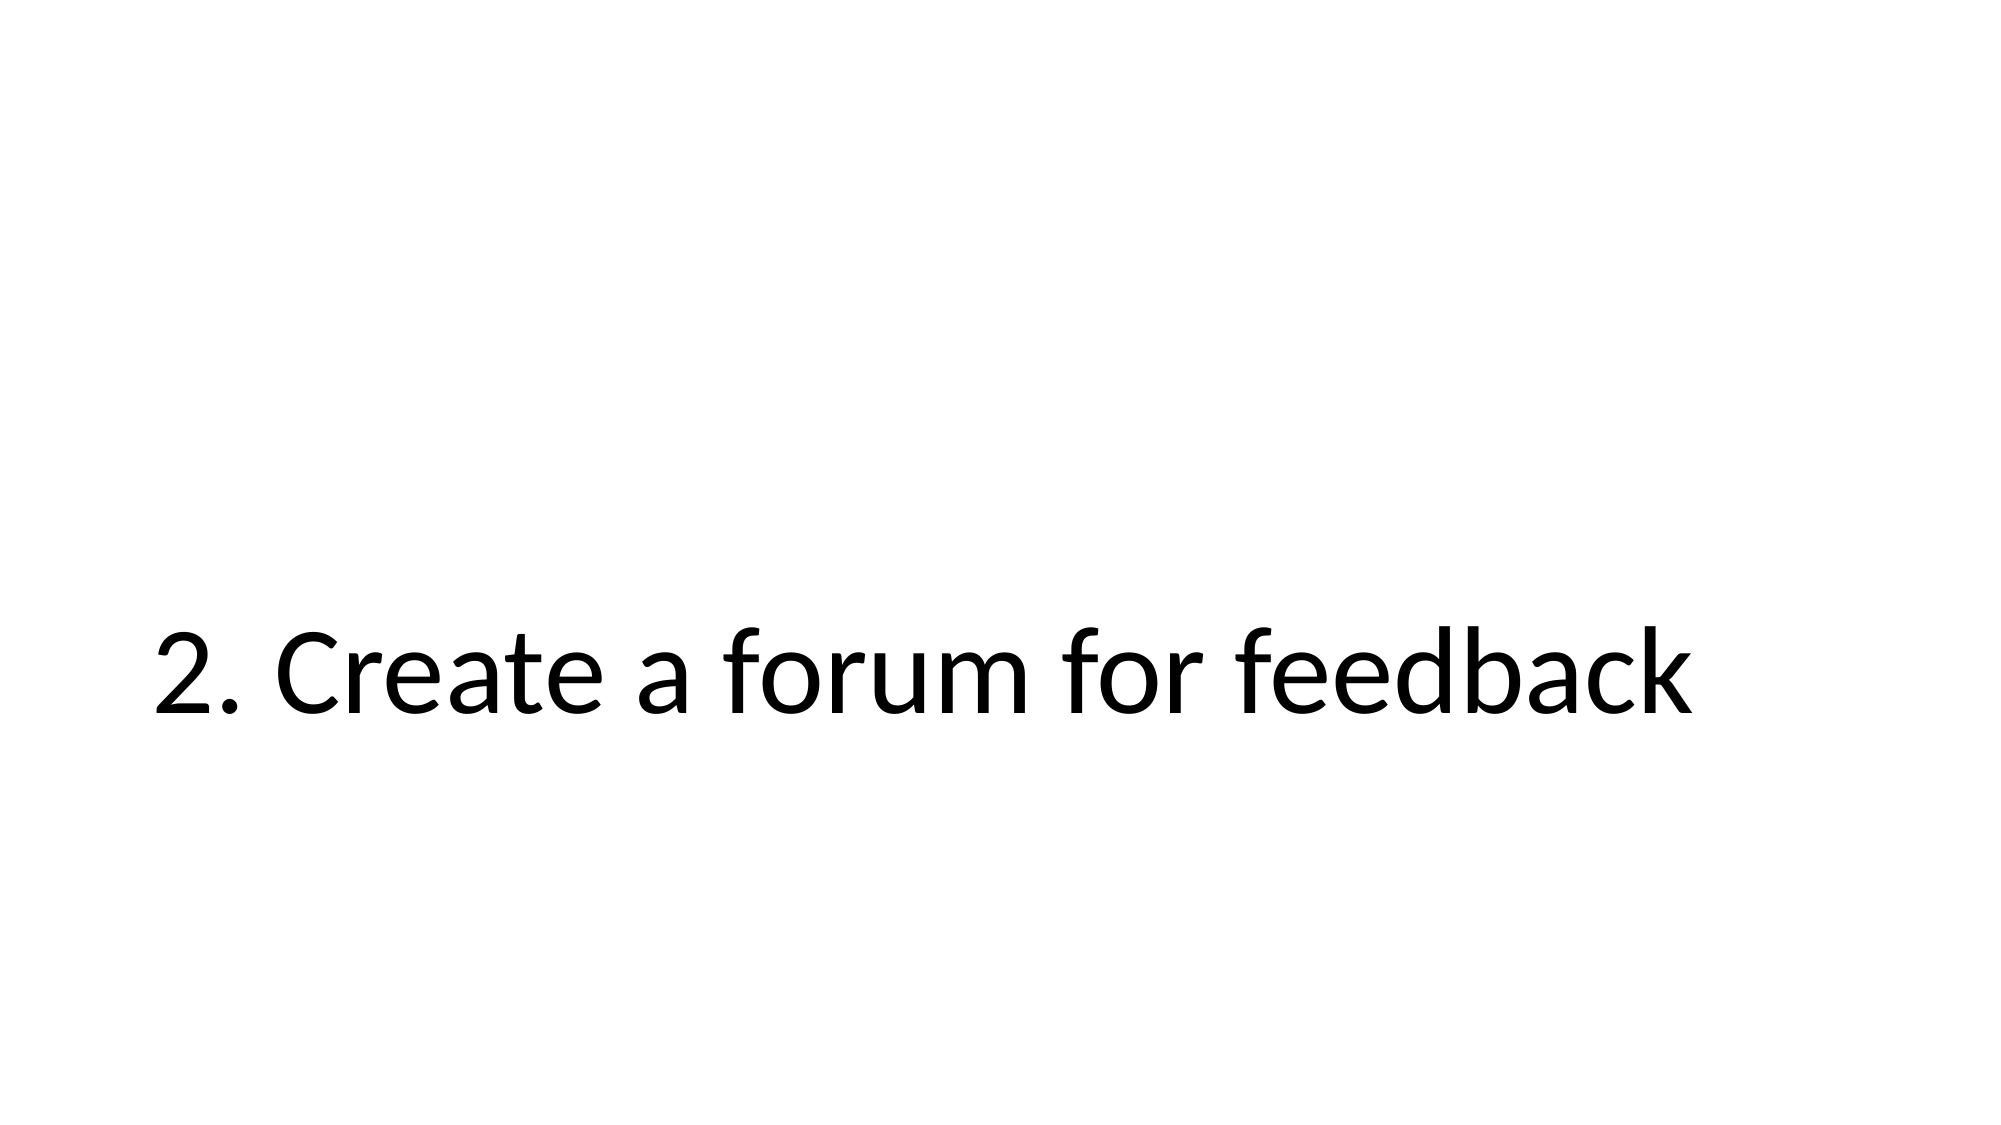

# 2. Create a forum for feedback